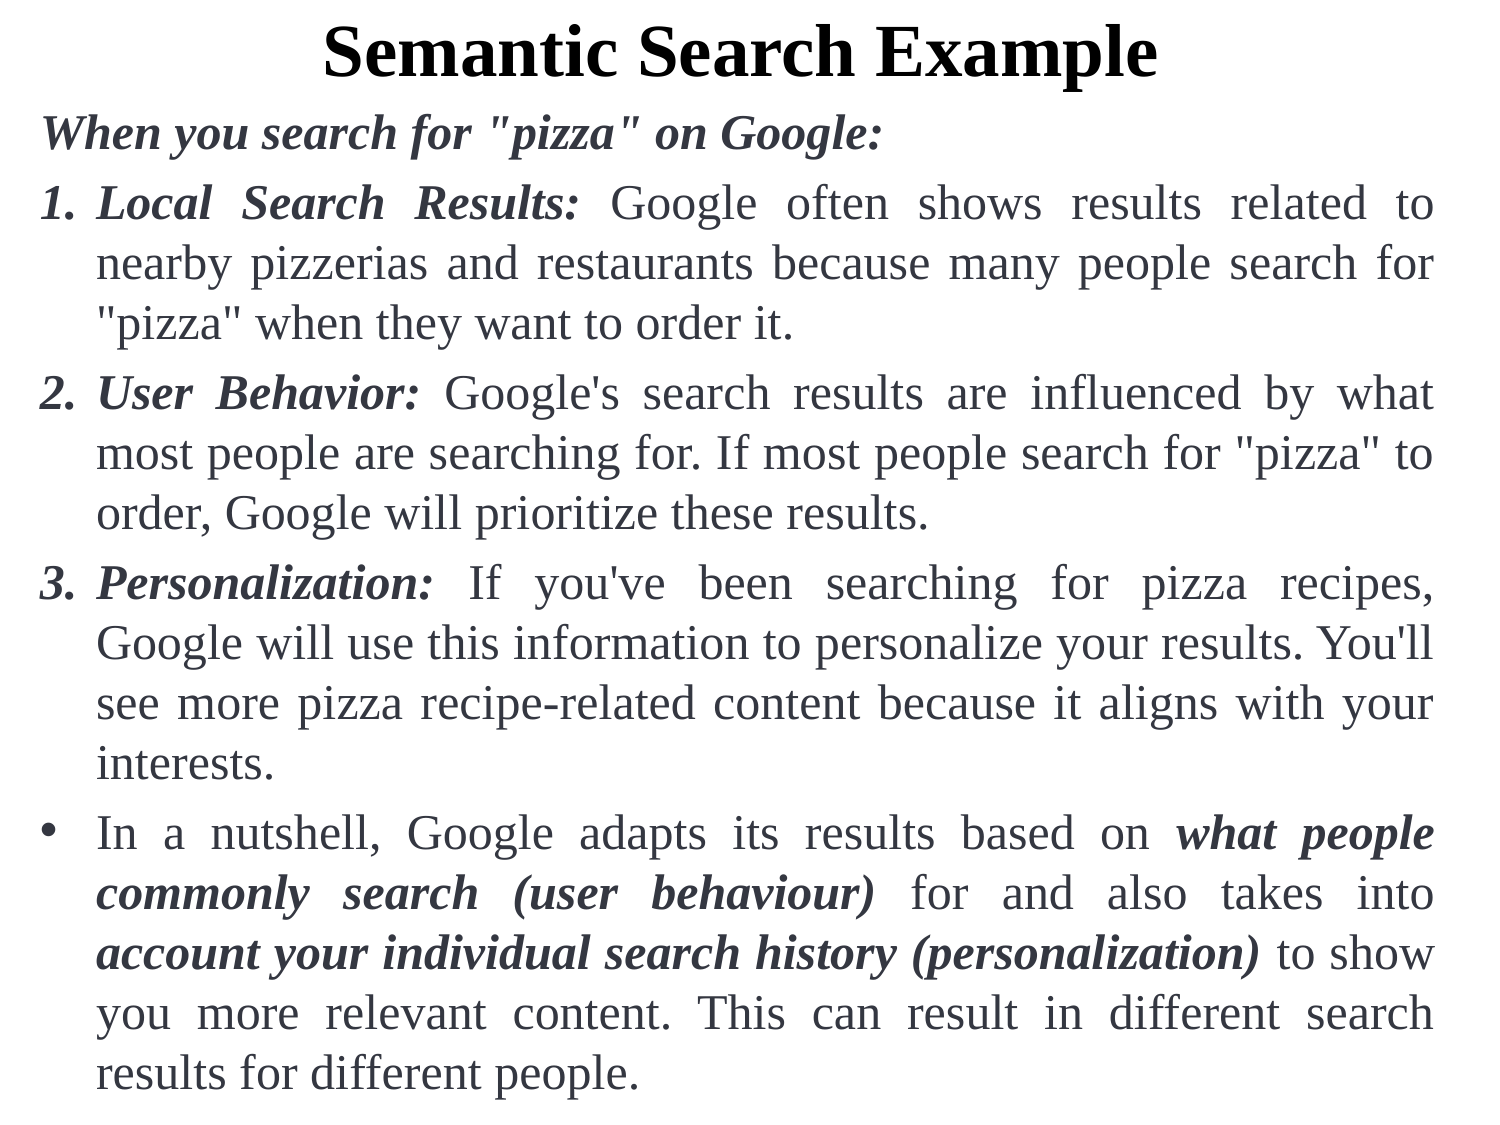

# Semantic Search Example
When you search for "pizza" on Google:
Local Search Results: Google often shows results related to nearby pizzerias and restaurants because many people search for "pizza" when they want to order it.
User Behavior: Google's search results are influenced by what most people are searching for. If most people search for "pizza" to order, Google will prioritize these results.
Personalization: If you've been searching for pizza recipes, Google will use this information to personalize your results. You'll see more pizza recipe-related content because it aligns with your interests.
In a nutshell, Google adapts its results based on what people commonly search (user behaviour) for and also takes into account your individual search history (personalization) to show you more relevant content. This can result in different search results for different people.